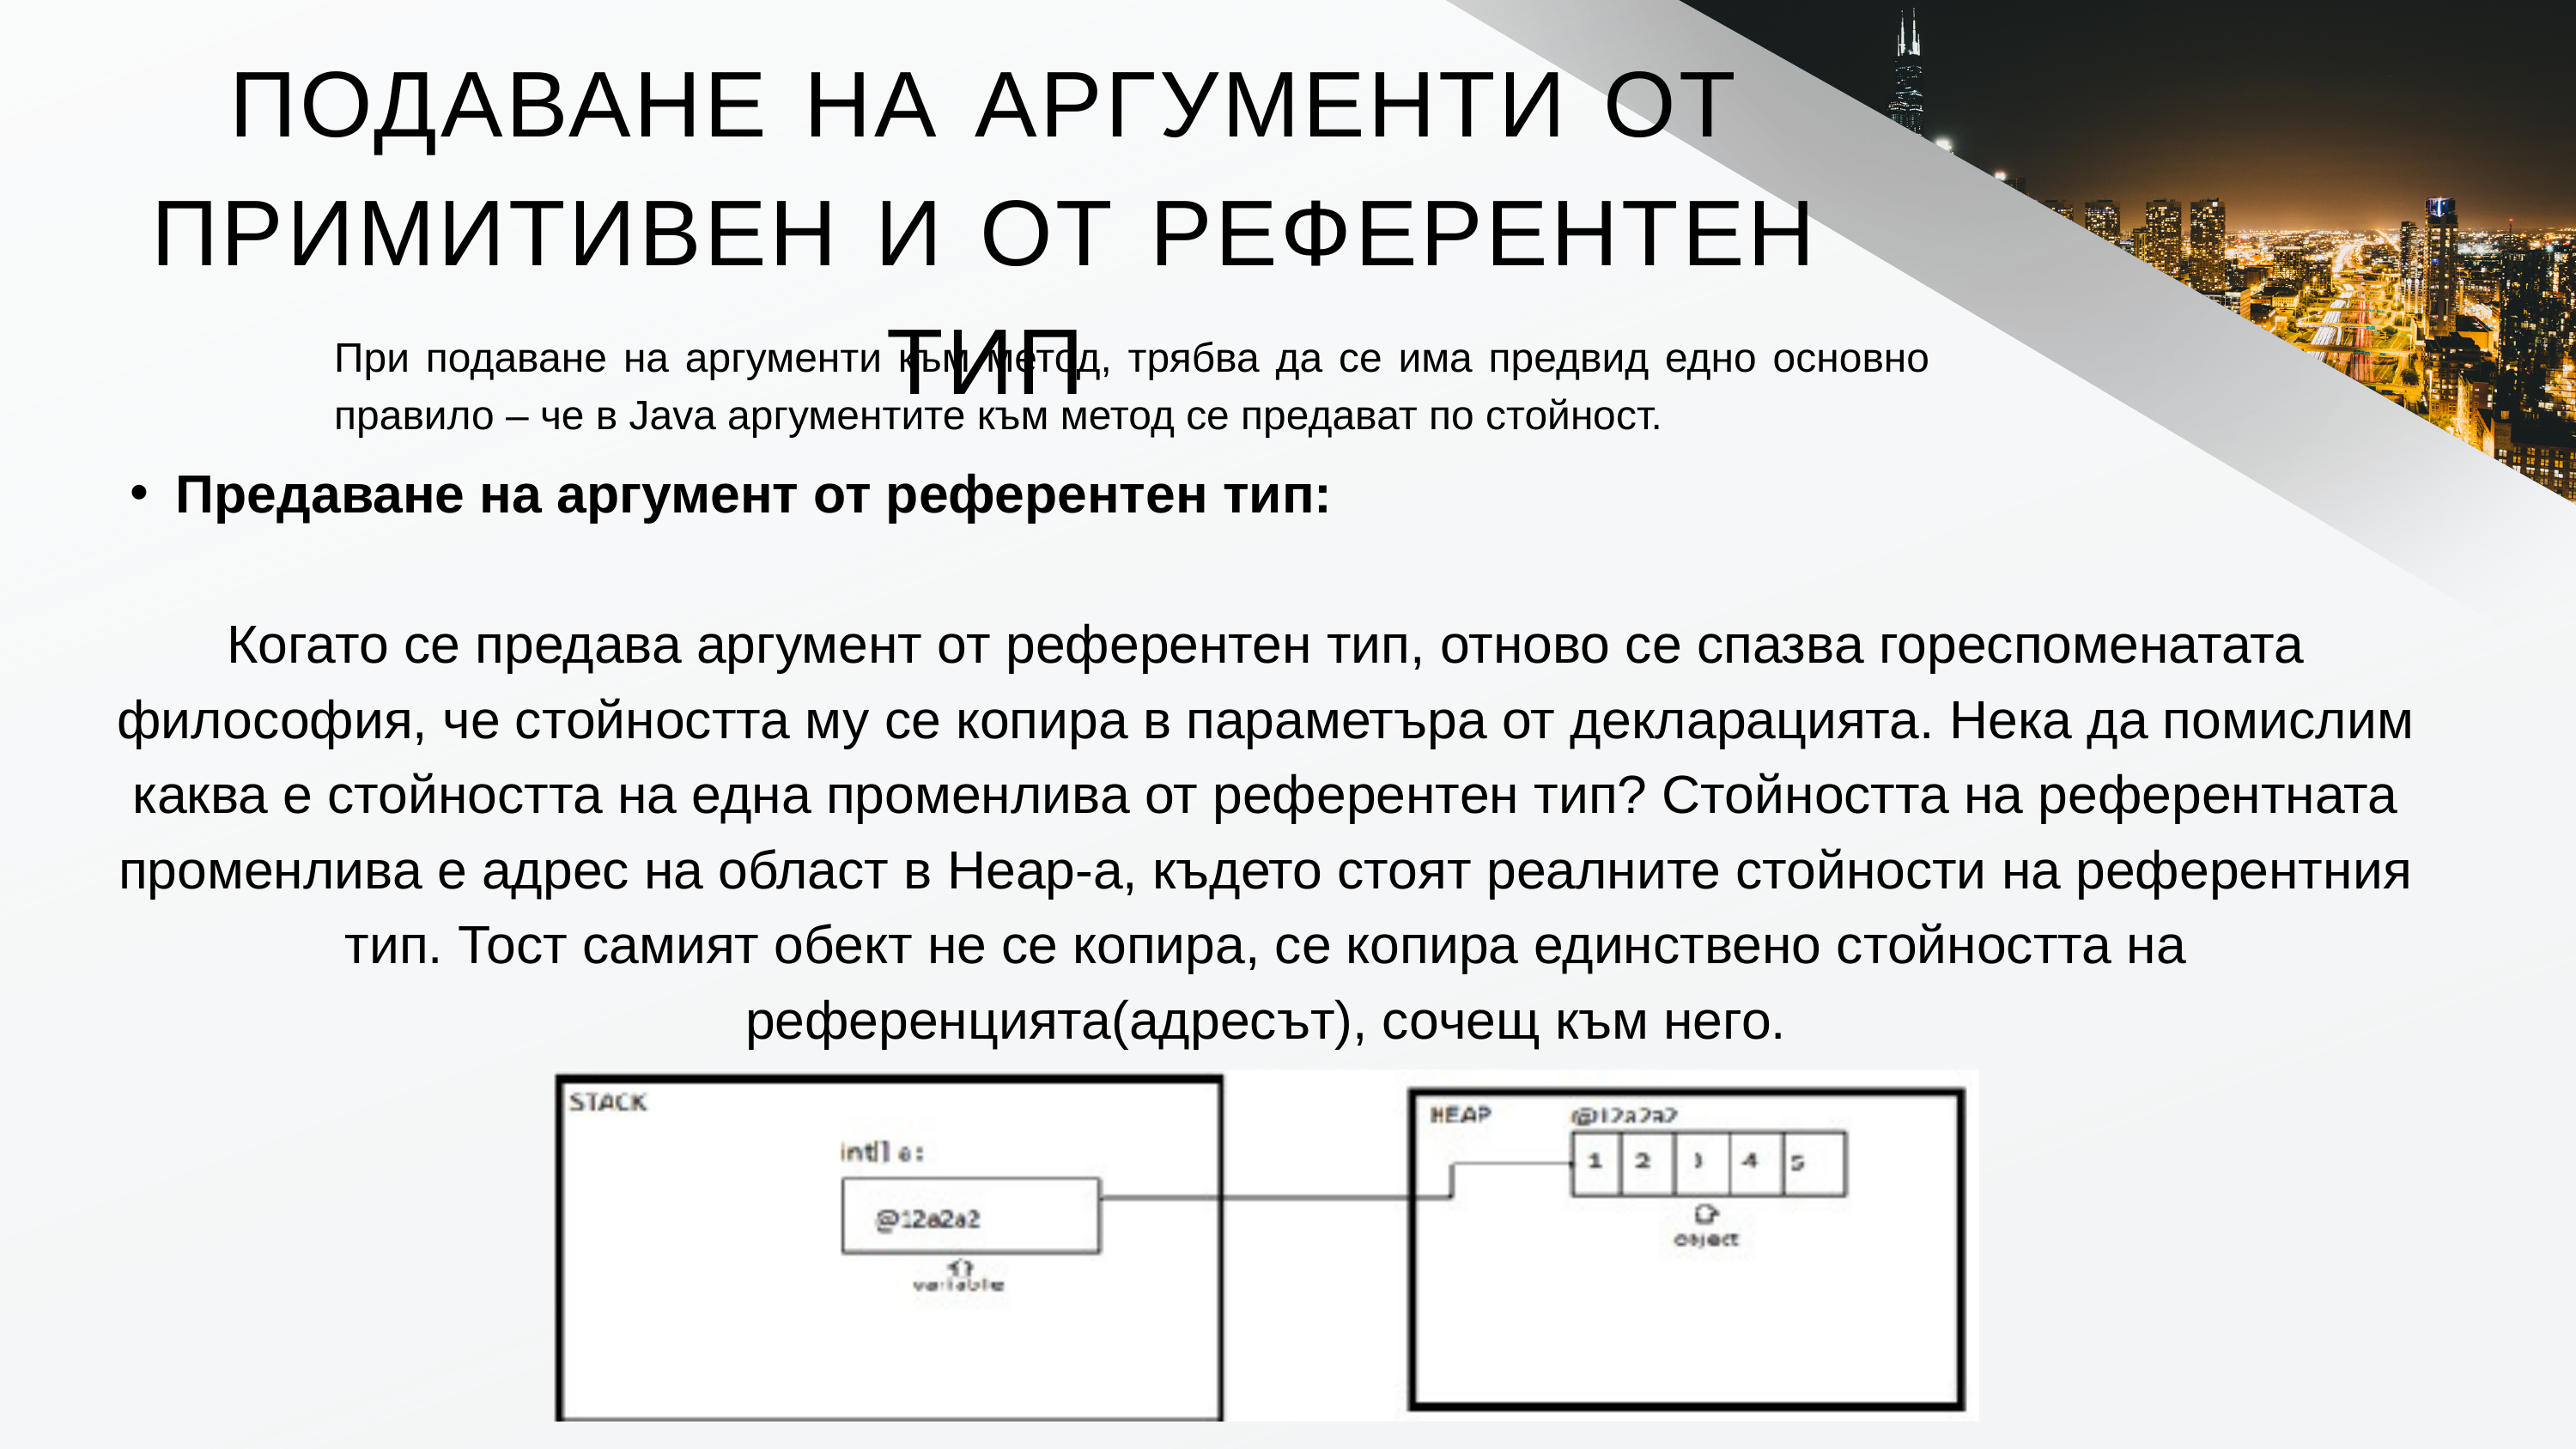

ПОДАВАНЕ НА АРГУМЕНТИ ОТ ПРИМИТИВЕН И ОТ РЕФЕРЕНТЕН ТИП

При подаване на аргументи към метод, трябва да се има предвид едно основно правило – че в Java аргументите към метод се предават по стойност.
Предаване на аргумент от референтен тип:

Когато се предава аргумент от референтен тип, отново се спазва гореспоменатата философия, че стойността му се копира в параметъра от декларацията. Нека да помислим каква е стойността на една променлива от референтен тип? Стойността на референтната променлива е адрес на област в Heap-а, където стоят реалните стойности на референтния тип. Тост самият обект не се копира, се копира единствено стойността на референцията(адресът), сочещ към него.